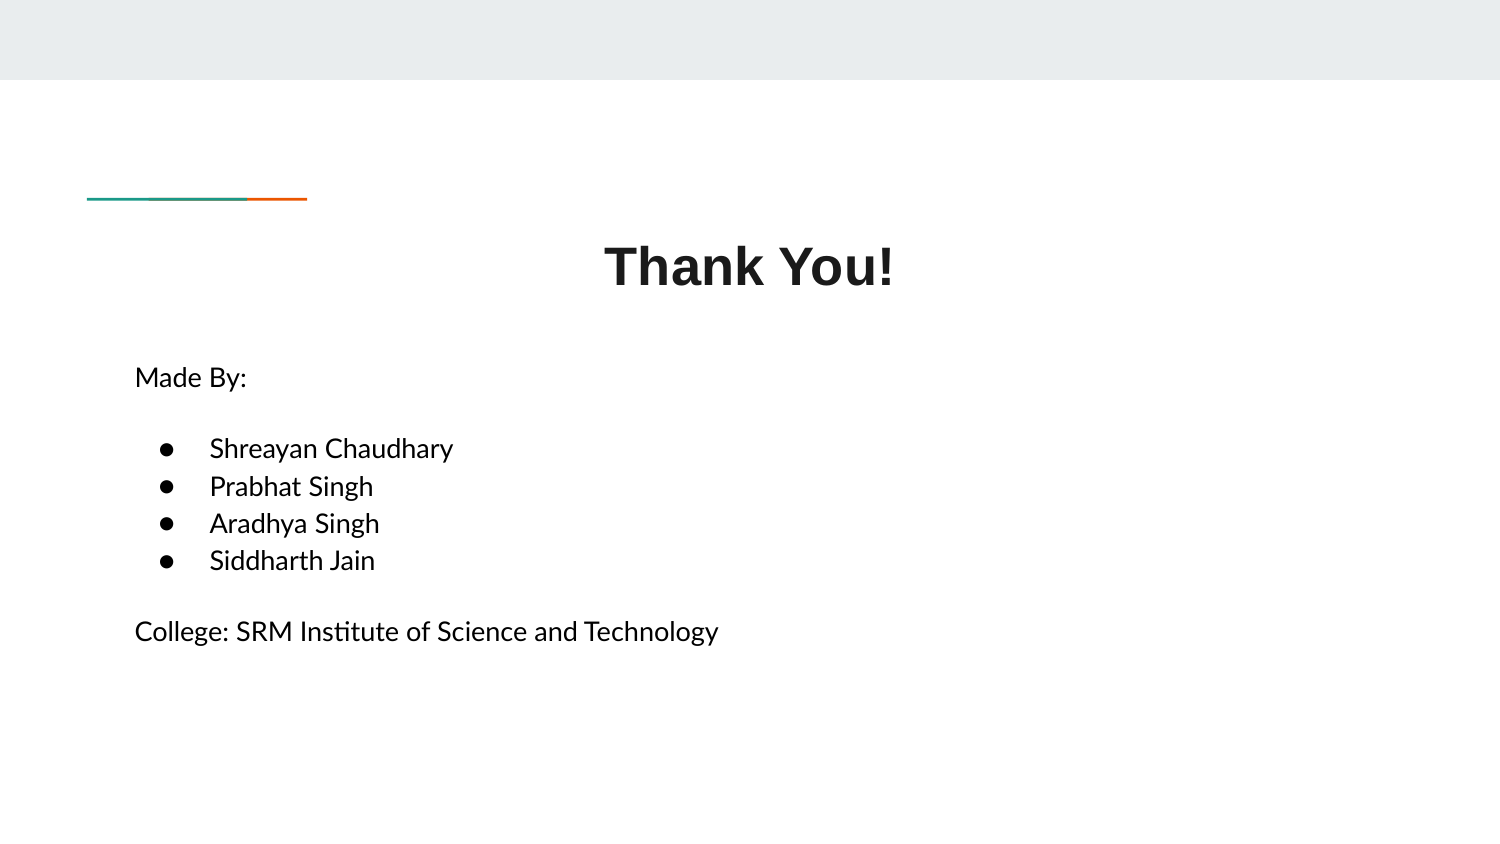

# Thank You!
Made By:
Shreayan Chaudhary
Prabhat Singh
Aradhya Singh
Siddharth Jain
College: SRM Institute of Science and Technology